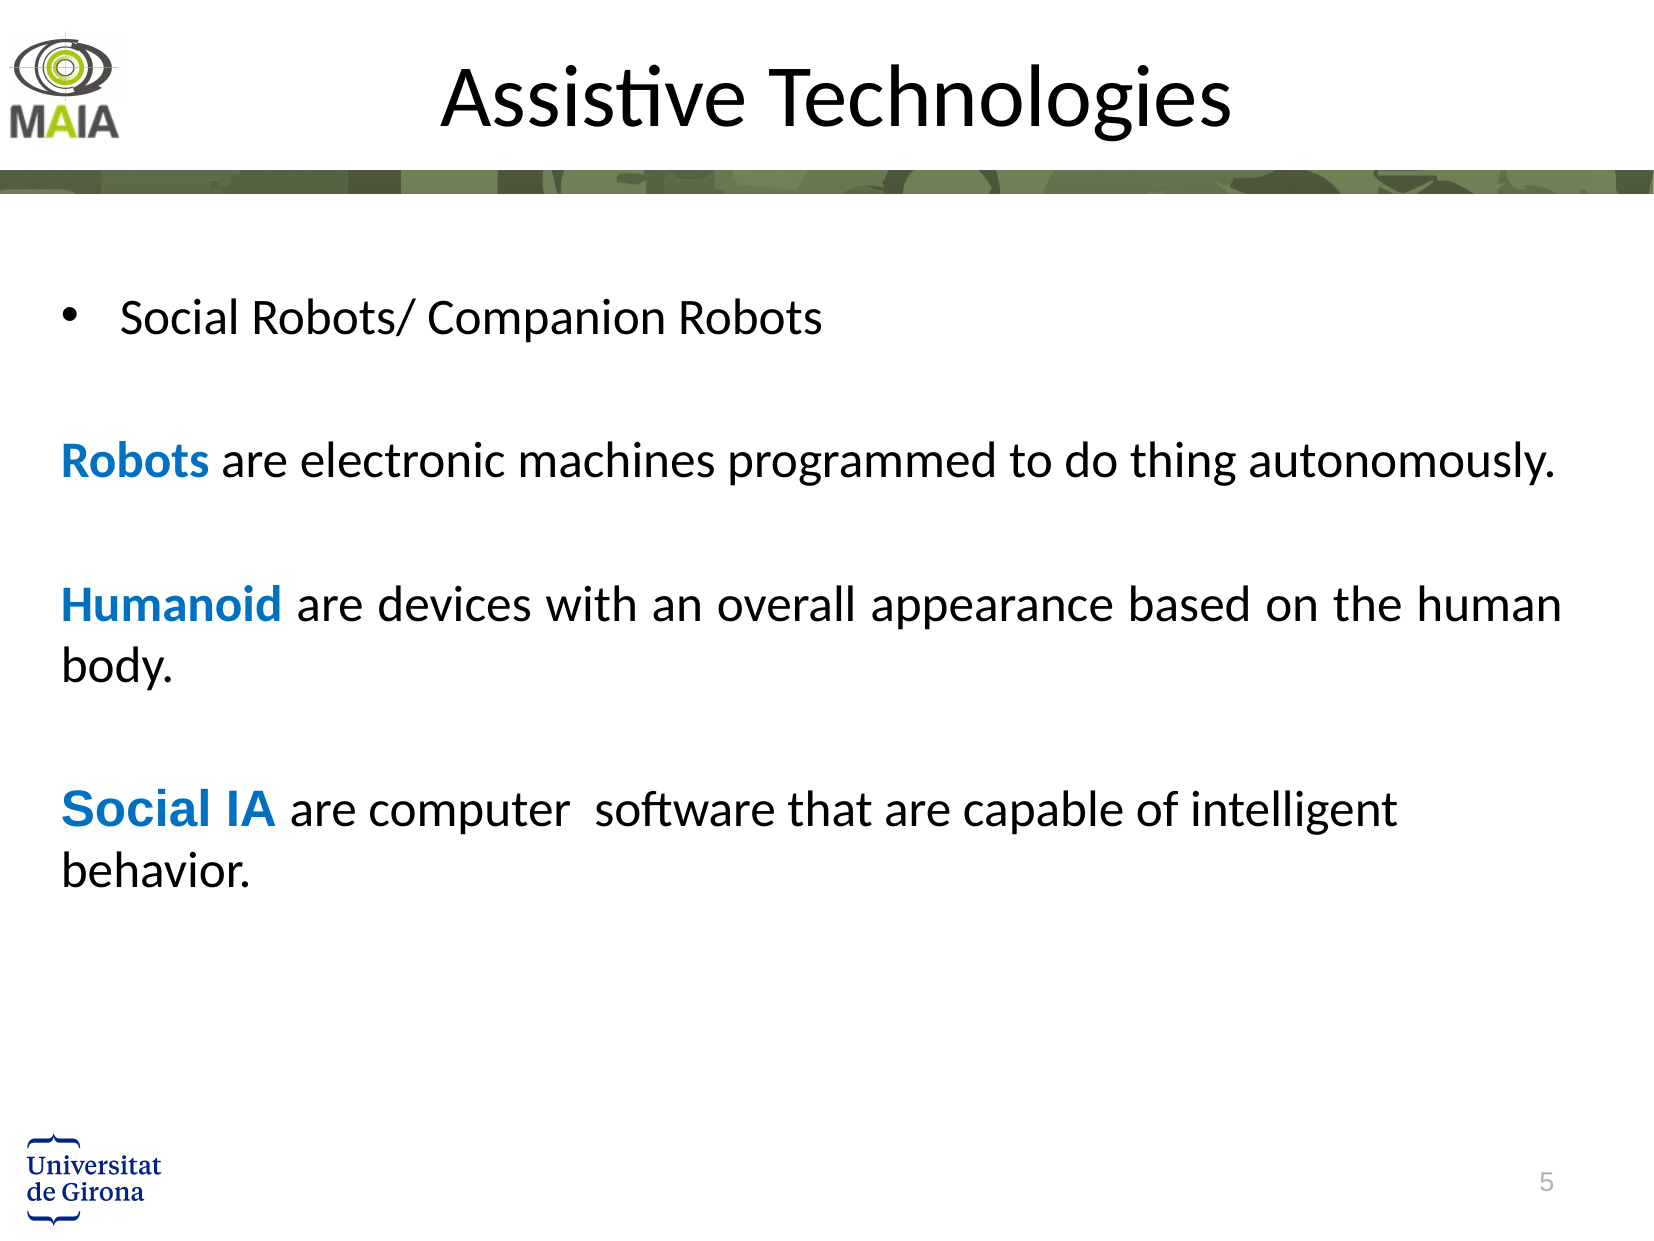

# Assistive Technologies
Social Robots/ Companion Robots

Robots are electronic machines programmed to do thing autonomously.

Humanoid are devices with an overall appearance based on the human body.

Social IA are computer  software that are capable of intelligent behavior.

5